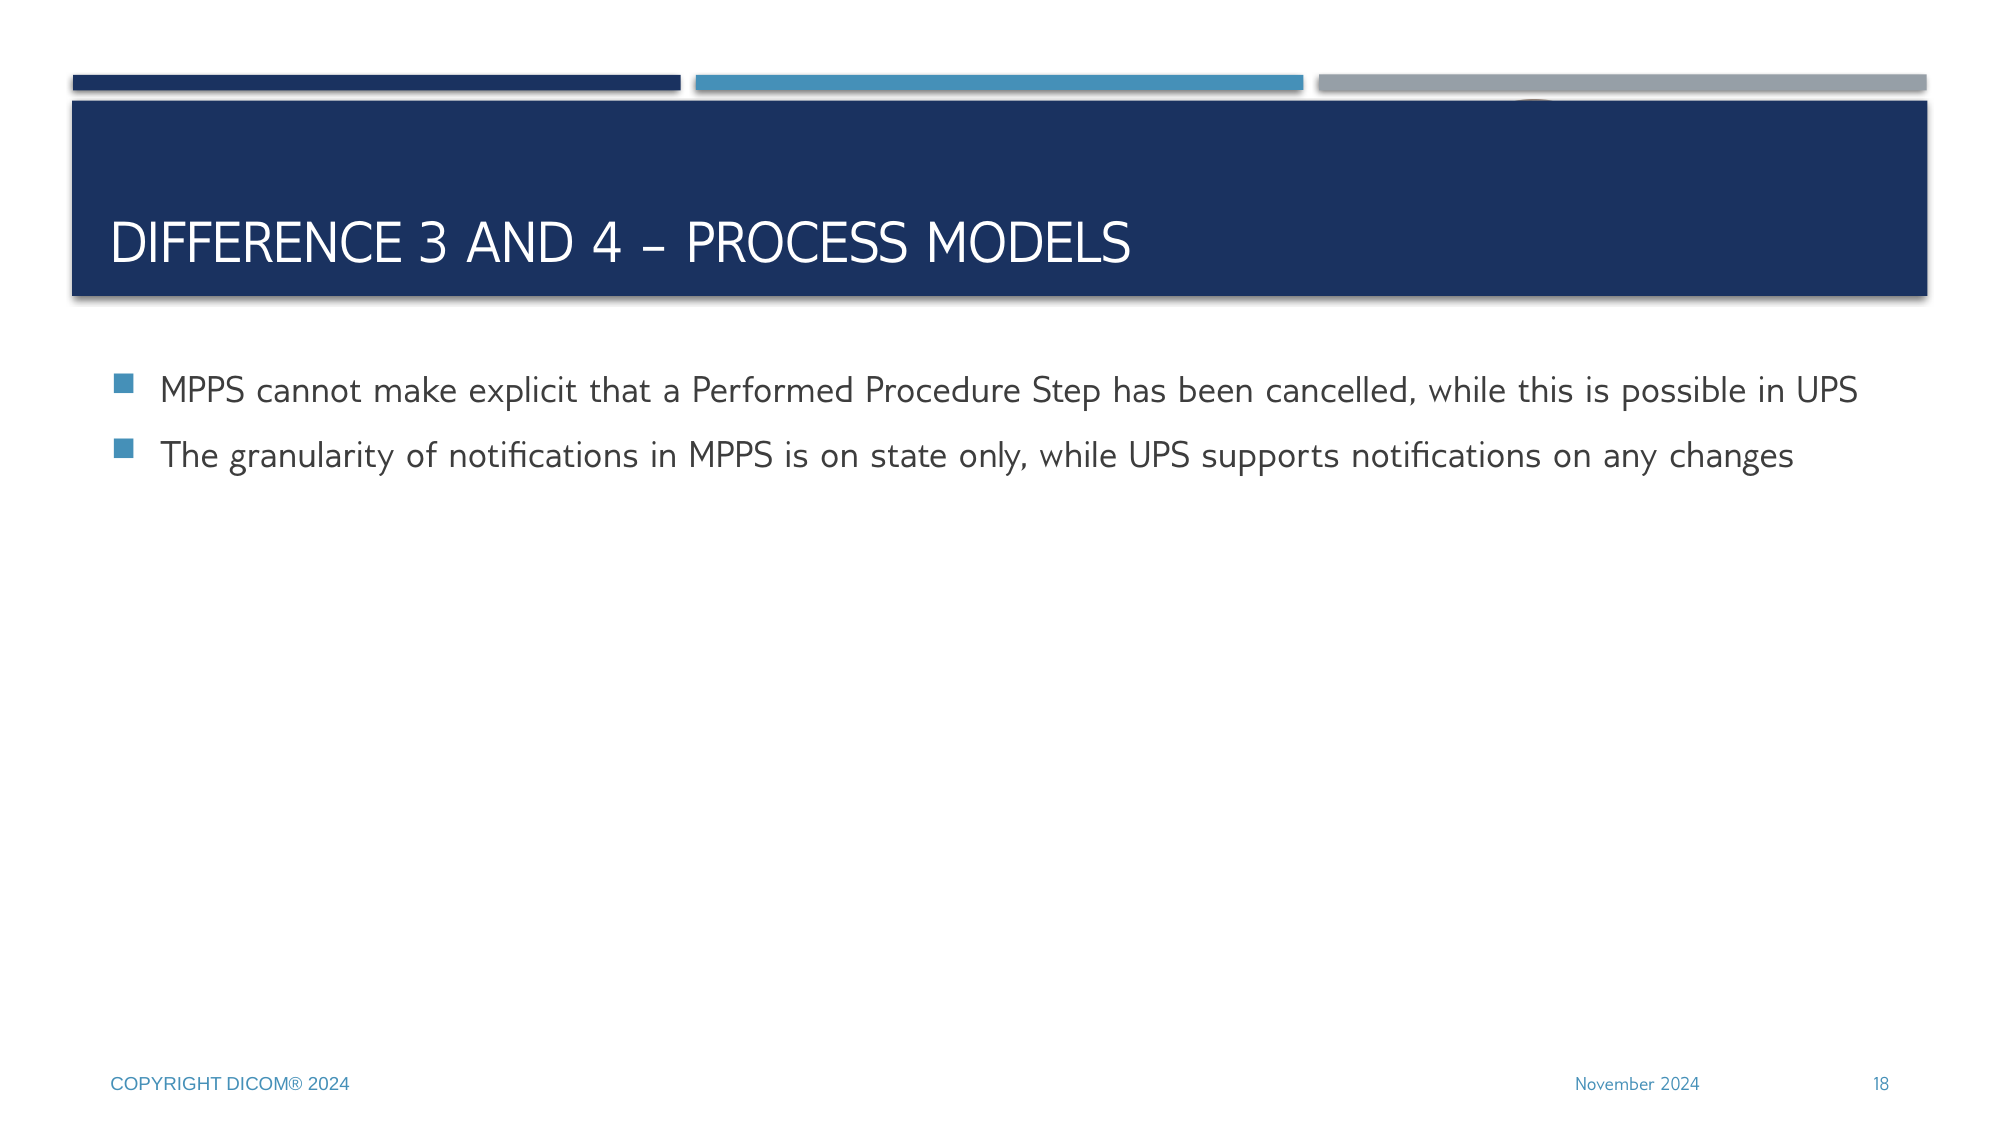

# Difference 3 and 4 – Process Models
MPPS cannot make explicit that a Performed Procedure Step has been cancelled, while this is possible in UPS
The granularity of notifications in MPPS is on state only, while UPS supports notifications on any changes
Copyright DICOM® 2024
November 2024
18